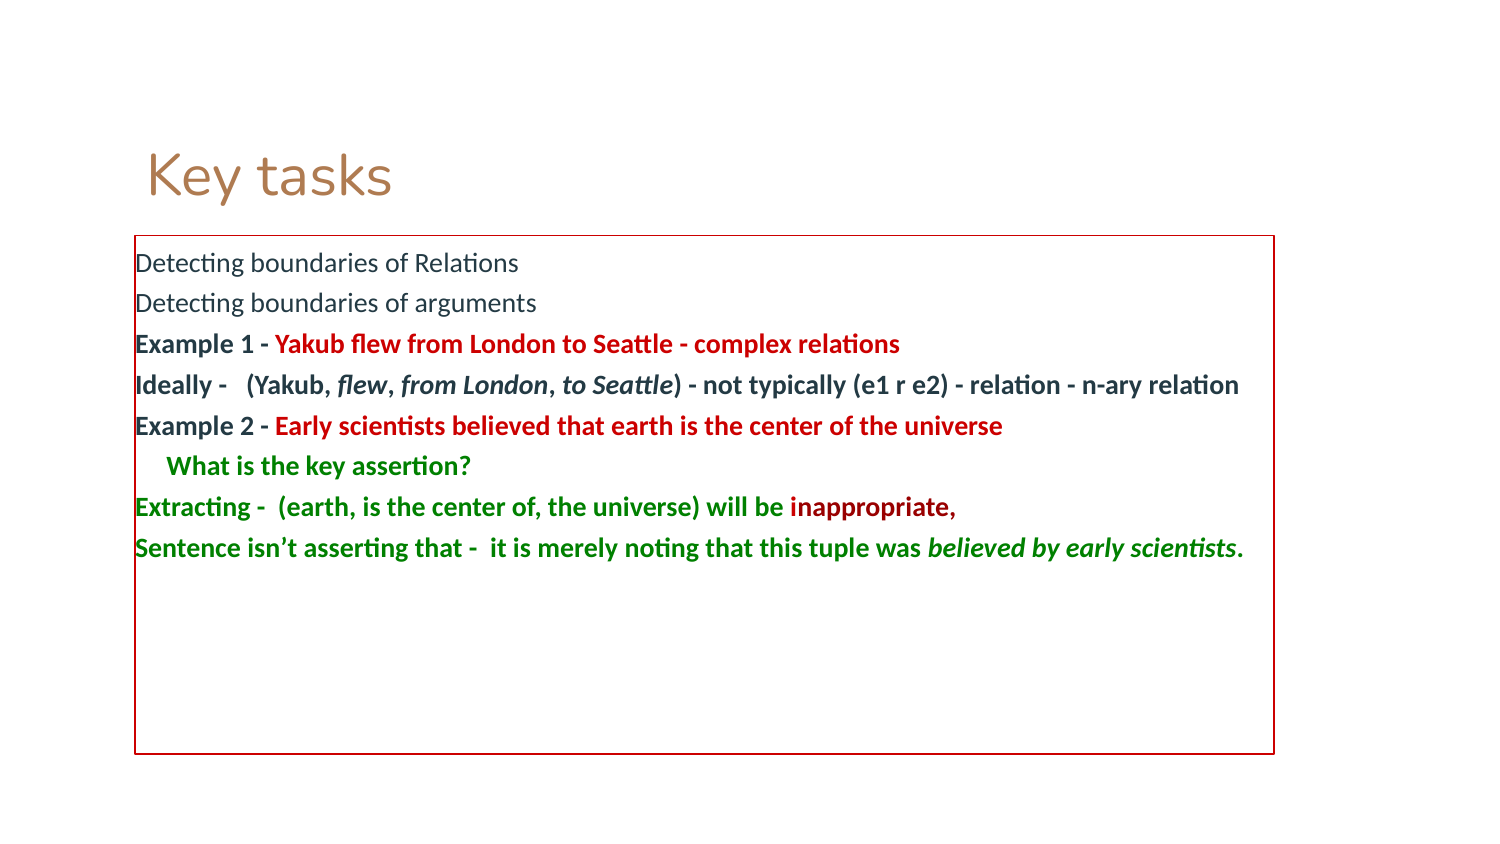

# Key tasks
Detecting boundaries of Relations
Detecting boundaries of arguments
Example 1 - Yakub flew from London to Seattle - complex relations
Ideally -   (Yakub, flew, from London, to Seattle) - not typically (e1 r e2) - relation - n-ary relation
Example 2 - Early scientists believed that earth is the center of the universe
	What is the key assertion?
Extracting -  (earth, is the center of, the universe) will be inappropriate,
Sentence isn’t asserting that -  it is merely noting that this tuple was believed by early scientists.